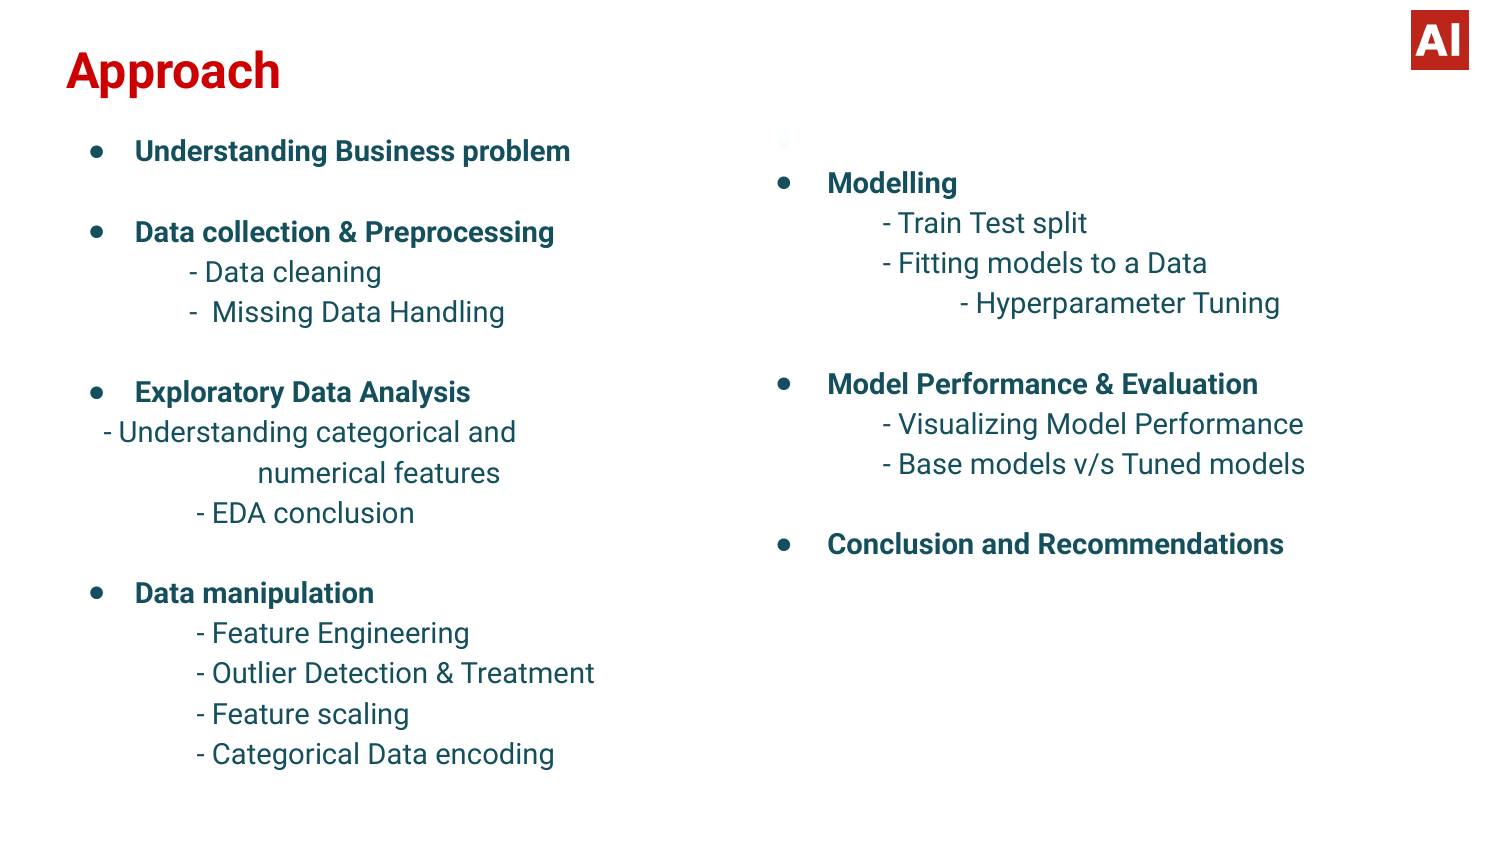

# Approach

Modelling
                  - Train Test split
                  - Fitting models to a Data
 	        - Hyperparameter Tuning

Model Performance & Evaluation
                  - Visualizing Model Performance
                  - Base models v/s Tuned models

Conclusion and Recommendations
Understanding Business problem

Data collection & Preprocessing
                 - Data cleaning
                 -  Missing Data Handling

Exploratory Data Analysis
     - Understanding categorical and                         numerical features
                  - EDA conclusion

Data manipulation
                  - Feature Engineering
                  - Outlier Detection & Treatment
                  - Feature scaling
                  - Categorical Data encoding